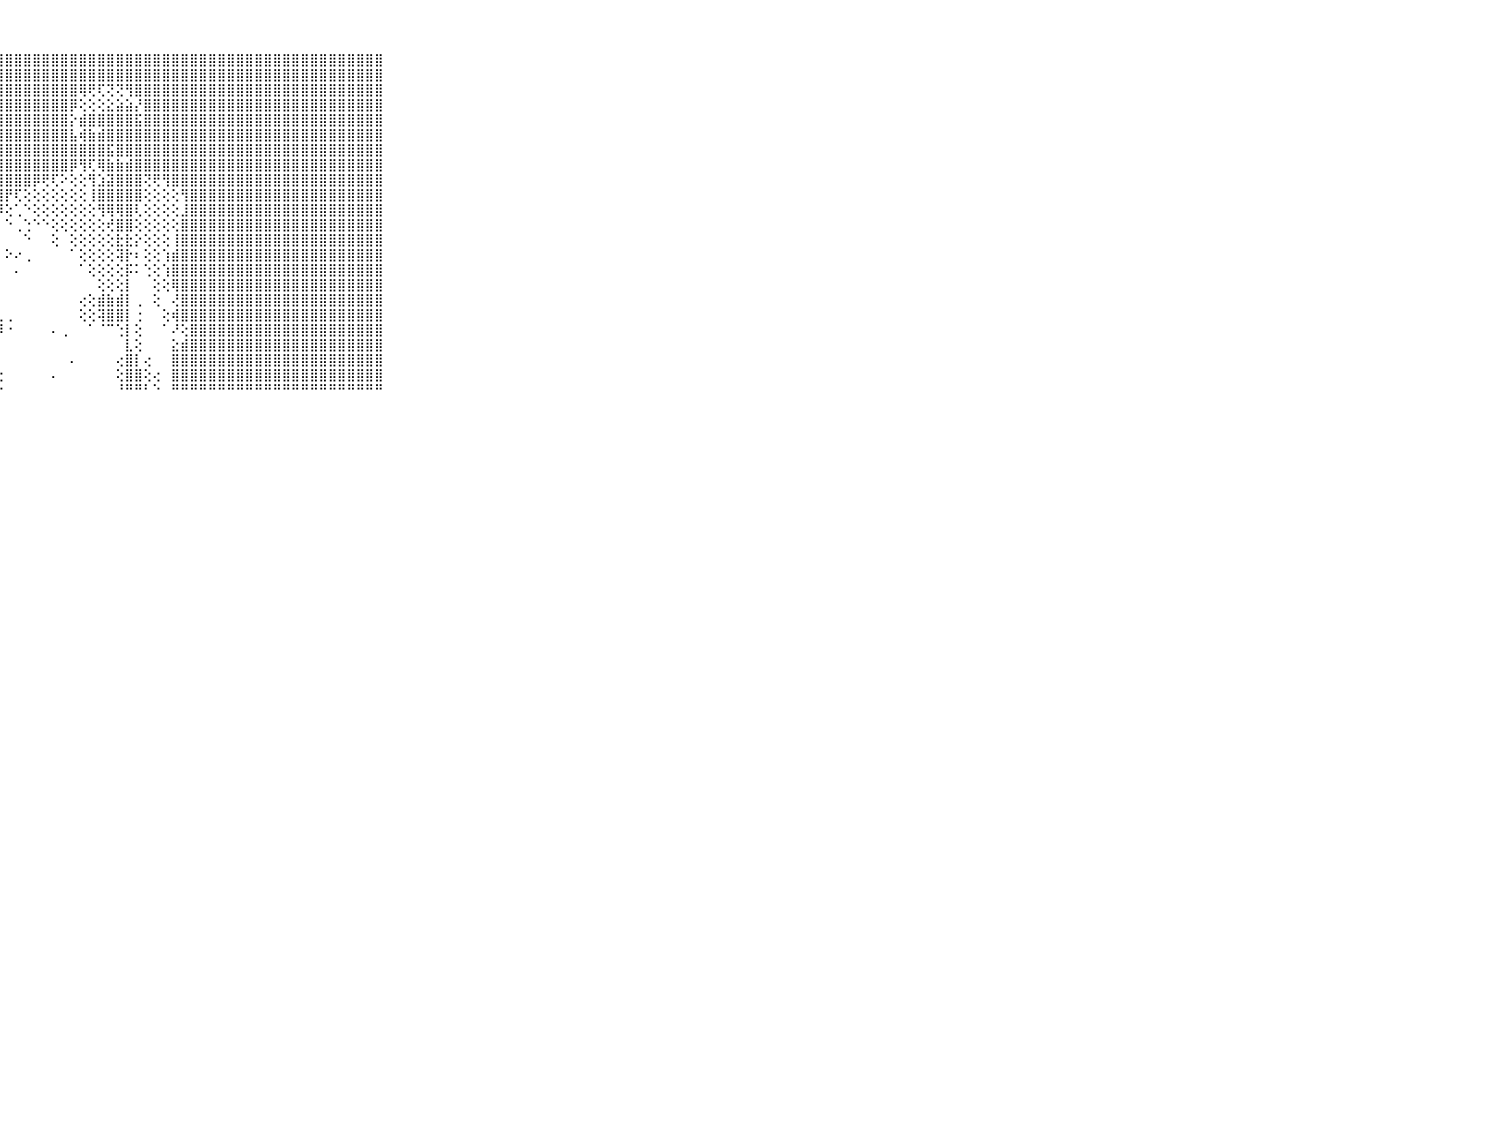

⠀⠀⠀⠀⠀⠀⠀⠀⠀⠀⠀⣿⣿⣿⣿⣿⣿⣿⣿⣿⣿⣿⣿⣿⣿⣿⣿⣿⣿⣿⣿⣿⣿⣿⣿⣿⣿⣿⣿⣿⣿⣿⣿⣿⣿⣿⣿⣿⣿⣿⣿⣿⣿⣿⣿⣿⣿⣿⣿⣿⣿⣿⣿⣿⣿⣿⣿⣿⣿⠀⠀⠀⠀⠀⠀⠀⠀⠀⠀⠀⠀
⠀⠀⠀⠀⠀⠀⠀⠀⠀⠀⠀⣿⣿⣿⣿⣿⣿⣿⣿⣿⣿⣿⣿⣿⣿⣿⣿⣿⣿⣿⣿⣿⣿⣿⣿⣿⣿⣿⣿⣿⣿⣿⣿⣿⣿⣿⣿⣿⣿⣿⣿⣿⣿⣿⣿⣿⣿⣿⣿⣿⣿⣿⣿⣿⣿⣿⣿⣿⣿⠀⠀⠀⠀⠀⠀⠀⠀⠀⠀⠀⠀
⠀⠀⠀⠀⠀⠀⠀⠀⠀⠀⠀⣿⣿⣿⣿⣿⣿⣿⣿⣿⣿⣿⣿⣿⣿⣿⣿⣿⣿⣿⣿⣿⣿⣿⣿⣿⢿⢟⢏⢝⢝⢻⣿⣿⣿⣿⣿⣿⣿⣿⣿⣿⣿⣿⣿⣿⣿⣿⣿⣿⣿⣿⣿⣿⣿⣿⣿⣿⣿⠀⠀⠀⠀⠀⠀⠀⠀⠀⠀⠀⠀
⠀⠀⠀⠀⠀⠀⠀⠀⠀⠀⠀⣿⣿⣿⣿⣿⣿⣿⣿⣿⣿⣿⣿⣿⣿⣿⣿⣿⣿⣿⣿⣿⣿⣿⣿⡿⢕⢕⢕⣕⣵⣵⡜⣿⣿⣿⣿⣿⣿⣿⣿⣿⣿⣿⣿⣿⣿⣿⣿⣿⣿⣿⣿⣿⣿⣿⣿⣿⣿⠀⠀⠀⠀⠀⠀⠀⠀⠀⠀⠀⠀
⠀⠀⠀⠀⠀⠀⠀⠀⠀⠀⠀⣿⣿⣿⣿⣿⣿⣿⣿⣿⣿⣿⣿⣿⣿⣿⣿⣿⣿⣿⣿⣿⣿⣿⣿⡕⣾⣿⣿⣿⣿⣿⣯⣿⣿⣿⣿⣿⣿⣿⣿⣿⣿⣿⣿⣿⣿⣿⣿⣿⣿⣿⣿⣿⣿⣿⣿⣿⣿⠀⠀⠀⠀⠀⠀⠀⠀⠀⠀⠀⠀
⠀⠀⠀⠀⠀⠀⠀⠀⠀⠀⠀⣿⣿⣿⣿⣿⣿⣿⣿⣿⣿⣿⣿⣿⣿⣿⣿⣿⣿⣿⣿⣿⣿⣿⣿⣧⢾⣷⣾⣿⣿⣿⣿⣿⣿⣿⣿⣿⣿⣿⣿⣿⣿⣿⣿⣿⣿⣿⣿⣿⣿⣿⣿⣿⣿⣿⣿⣿⣿⠀⠀⠀⠀⠀⠀⠀⠀⠀⠀⠀⠀
⠀⠀⠀⠀⠀⠀⠀⠀⠀⠀⠀⣿⣿⣿⣿⣿⣿⣿⣿⣿⣿⣿⣿⣿⣿⣿⣿⣿⣿⣿⣿⣿⣿⣿⣿⣿⣿⣿⣿⣯⣿⣿⣿⣿⣿⣿⣿⣿⣿⣿⣿⣿⣿⣿⣿⣿⣿⣿⣿⣿⣿⣿⣿⣿⣿⣿⣿⣿⣿⠀⠀⠀⠀⠀⠀⠀⠀⠀⠀⠀⠀
⠀⠀⠀⠀⠀⠀⠀⠀⠀⠀⠀⣿⣿⣿⣿⣿⣿⣿⣿⣿⣿⣿⣿⣿⣿⣿⣿⣿⣿⣿⣿⣿⣿⣿⣿⡿⢻⢏⢿⣷⣷⣾⣿⣿⣿⣿⣿⣿⣿⣿⣿⣿⣿⣿⣿⣿⣿⣿⣿⣿⣿⣿⣿⣿⣿⣿⣿⣿⣿⠀⠀⠀⠀⠀⠀⠀⠀⠀⠀⠀⠀
⠀⠀⠀⠀⠀⠀⠀⠀⠀⠀⠀⣿⣿⣿⣿⣿⣿⣿⣿⣿⣿⣿⣿⣿⣿⣿⣿⣿⣿⣿⣿⡿⢟⢏⠕⢕⢕⢻⣱⣽⣿⣿⣿⢝⢟⢻⣿⣿⣿⣿⣿⣿⣿⣿⣿⣿⣿⣿⣿⣿⣿⣿⣿⣿⣿⣿⣿⣿⣿⠀⠀⠀⠀⠀⠀⠀⠀⠀⠀⠀⠀
⠀⠀⠀⠀⠀⠀⠀⠀⠀⠀⠀⣿⣿⣿⣿⣿⣿⣿⣿⣿⣿⣿⣿⣿⣿⣿⣿⣿⡟⢏⢕⢕⢕⢕⢕⢕⢕⢸⣿⣿⣿⣿⣿⢕⢕⢕⢕⢻⣿⣿⣿⣿⣿⣿⣿⣿⣿⣿⣿⣿⣿⣿⣿⣿⣿⣿⣿⣿⣿⠀⠀⠀⠀⠀⠀⠀⠀⠀⠀⠀⠀
⠀⠀⠀⠀⠀⠀⠀⠀⠀⠀⠀⣿⣿⣿⣿⣿⣿⣿⣿⣿⣿⣿⣿⣿⣿⣿⣿⡿⢕⢁⠑⢕⢕⢕⢕⢕⢕⢕⢻⢿⢿⣿⢇⢕⢕⢕⢕⣸⣿⣿⣿⣿⣿⣿⣿⣿⣿⣿⣿⣿⣿⣿⣿⣿⣿⣿⣿⣿⣿⠀⠀⠀⠀⠀⠀⠀⠀⠀⠀⠀⠀
⠀⠀⠀⠀⠀⠀⠀⠀⠀⠀⠀⣿⣿⣿⣿⣿⣿⣿⣿⣿⣿⣿⣿⣿⣿⣿⣿⡇⠑⢀⢑⠑⠑⢕⢕⢕⢕⢕⢕⢞⣿⣿⢕⢕⢕⢕⢕⣿⣿⣿⣿⣿⣿⣿⣿⣿⣿⣿⣿⣿⣿⣿⣿⣿⣿⣿⣿⣿⣿⠀⠀⠀⠀⠀⠀⠀⠀⠀⠀⠀⠀
⠀⠀⠀⠀⠀⠀⠀⠀⠀⠀⠀⣿⣿⣿⣿⣿⣿⣿⣿⣿⣿⣿⣿⣿⣿⣿⢟⠇⠀⠀⠑⠀⠀⢕⠀⢕⢕⢕⢕⢕⣗⣗⡕⢕⢕⢕⢸⣿⣿⣿⣿⣿⣿⣿⣿⣿⣿⣿⣿⣿⣿⣿⣿⣿⣿⣿⣿⣿⣿⠀⠀⠀⠀⠀⠀⠀⠀⠀⠀⠀⠀
⠀⠀⠀⠀⠀⠀⠀⠀⠀⠀⠀⣿⣿⣿⣿⣿⣿⣿⣿⣿⣿⣿⣿⣿⣿⣧⢔⠀⠕⠔⢀⠀⠀⠀⠀⠁⢕⢕⢕⢕⢽⡗⠆⢕⢕⢱⣾⣿⣿⣿⣿⣿⣿⣿⣿⣿⣿⣿⣿⣿⣿⣿⣿⣿⣿⣿⣿⣿⣿⠀⠀⠀⠀⠀⠀⠀⠀⠀⠀⠀⠀
⠀⠀⠀⠀⠀⠀⠀⠀⠀⠀⠀⣿⣿⣿⣿⣿⣿⣿⣿⣿⣿⣿⣿⣿⡿⠑⠀⠀⠀⠄⠀⠀⠀⠀⠀⠀⠁⢕⢕⢕⢕⡯⠅⢑⢕⢱⣿⣿⣿⣿⣿⣿⣿⣿⣿⣿⣿⣿⣿⣿⣿⣿⣿⣿⣿⣿⣿⣿⣿⠀⠀⠀⠀⠀⠀⠀⠀⠀⠀⠀⠀
⠀⠀⠀⠀⠀⠀⠀⠀⠀⠀⠀⣿⣿⣿⣿⣿⣿⣿⣿⣿⣿⣿⣿⣿⡇⠀⠀⠀⠀⠀⠀⠀⠀⠀⠀⠀⠀⠀⢕⢕⢕⡇⠀⠀⢕⢕⢿⣿⣿⣿⣿⣿⣿⣿⣿⣿⣿⣿⣿⣿⣿⣿⣿⣿⣿⣿⣿⣿⣿⠀⠀⠀⠀⠀⠀⠀⠀⠀⠀⠀⠀
⠀⠀⠀⠀⠀⠀⠀⠀⠀⠀⠀⣿⣿⣿⣿⣿⣿⣿⣿⣿⣿⣿⣿⣿⣧⢀⠀⠀⠀⠀⠀⠀⠀⠀⠀⠀⢔⢕⣾⣷⣾⡇⢀⠀⢕⠀⢜⣿⣿⣿⣿⣿⣿⣿⣿⣿⣿⣿⣿⣿⣿⣿⣿⣿⣿⣿⣿⣿⣿⠀⠀⠀⠀⠀⠀⠀⠀⠀⠀⠀⠀
⠀⠀⠀⠀⠀⠀⠀⠀⠀⠀⠀⣿⣿⣿⣿⣿⣿⣿⣿⣿⣿⣿⣿⣿⣿⣷⣦⣄⢀⠀⠀⠀⠀⠀⠀⠀⢕⢕⢽⣿⣿⡇⢐⠀⠀⢕⢾⣿⣿⣿⣿⣿⣿⣿⣿⣿⣿⣿⣿⣿⣿⣿⣿⣿⣿⣿⣿⣿⣿⠀⠀⠀⠀⠀⠀⠀⠀⠀⠀⠀⠀
⠀⠀⠀⠀⠀⠀⠀⠀⠀⠀⠀⣿⣿⣿⣿⣿⣿⣿⣿⣿⣿⣿⣿⣿⣿⣿⣿⡿⠐⠀⠀⠀⠀⠄⢀⠀⠀⠁⠈⠉⢑⡇⢕⠀⠀⠁⠜⢕⣿⣿⣿⣿⣿⣿⣿⣿⣿⣿⣿⣿⣿⣿⣿⣿⣿⣿⣿⣿⣿⠀⠀⠀⠀⠀⠀⠀⠀⠀⠀⠀⠀
⠀⠀⠀⠀⠀⠀⠀⠀⠀⠀⠀⣿⣿⣿⣿⣿⣿⣿⣿⣿⣿⣿⣿⣿⣿⣿⣿⡇⠀⠀⠀⠀⠀⠀⠀⠀⠀⠀⠀⠀⠀⣇⢕⠀⠀⠀⣕⣾⣿⣿⣿⣿⣿⣿⣿⣿⣿⣿⣿⣿⣿⣿⣿⣿⣿⣿⣿⣿⣿⠀⠀⠀⠀⠀⠀⠀⠀⠀⠀⠀⠀
⠀⠀⠀⠀⠀⠀⠀⠀⠀⠀⠀⣿⣿⣿⣿⣿⣿⣿⣿⣿⣿⣿⣿⣿⣿⣿⣿⡇⠀⠀⠀⠀⠀⠀⠀⠄⠀⠀⠀⠀⢔⣿⡇⢔⠀⠀⣿⣿⣿⣿⣿⣿⣿⣿⣿⣿⣿⣿⣿⣿⣿⣿⣿⣿⣿⣿⣿⣿⣿⠀⠀⠀⠀⠀⠀⠀⠀⠀⠀⠀⠀
⠀⠀⠀⠀⠀⠀⠀⠀⠀⠀⠀⣿⣿⣿⣿⣿⣿⣿⣿⣿⣿⣿⣿⣿⣿⣿⣿⢕⠀⠀⠀⠀⠀⠄⠀⠀⠀⠀⠀⠀⢕⣿⣿⢕⢔⠀⣿⣿⣿⣿⣿⣿⣿⣿⣿⣿⣿⣿⣿⣿⣿⣿⣿⣿⣿⣿⣿⣿⣿⠀⠀⠀⠀⠀⠀⠀⠀⠀⠀⠀⠀
⠀⠀⠀⠀⠀⠀⠀⠀⠀⠀⠀⠛⠛⠛⠛⠛⠛⠛⠛⠛⠛⠛⠛⠛⠛⠛⠛⠑⠀⠀⠀⠀⠀⠀⠀⠀⠀⠀⠀⠀⠘⠛⠛⠃⠑⠀⠛⠛⠛⠛⠛⠛⠛⠛⠛⠛⠛⠛⠛⠛⠛⠛⠛⠛⠛⠛⠛⠛⠛⠀⠀⠀⠀⠀⠀⠀⠀⠀⠀⠀⠀